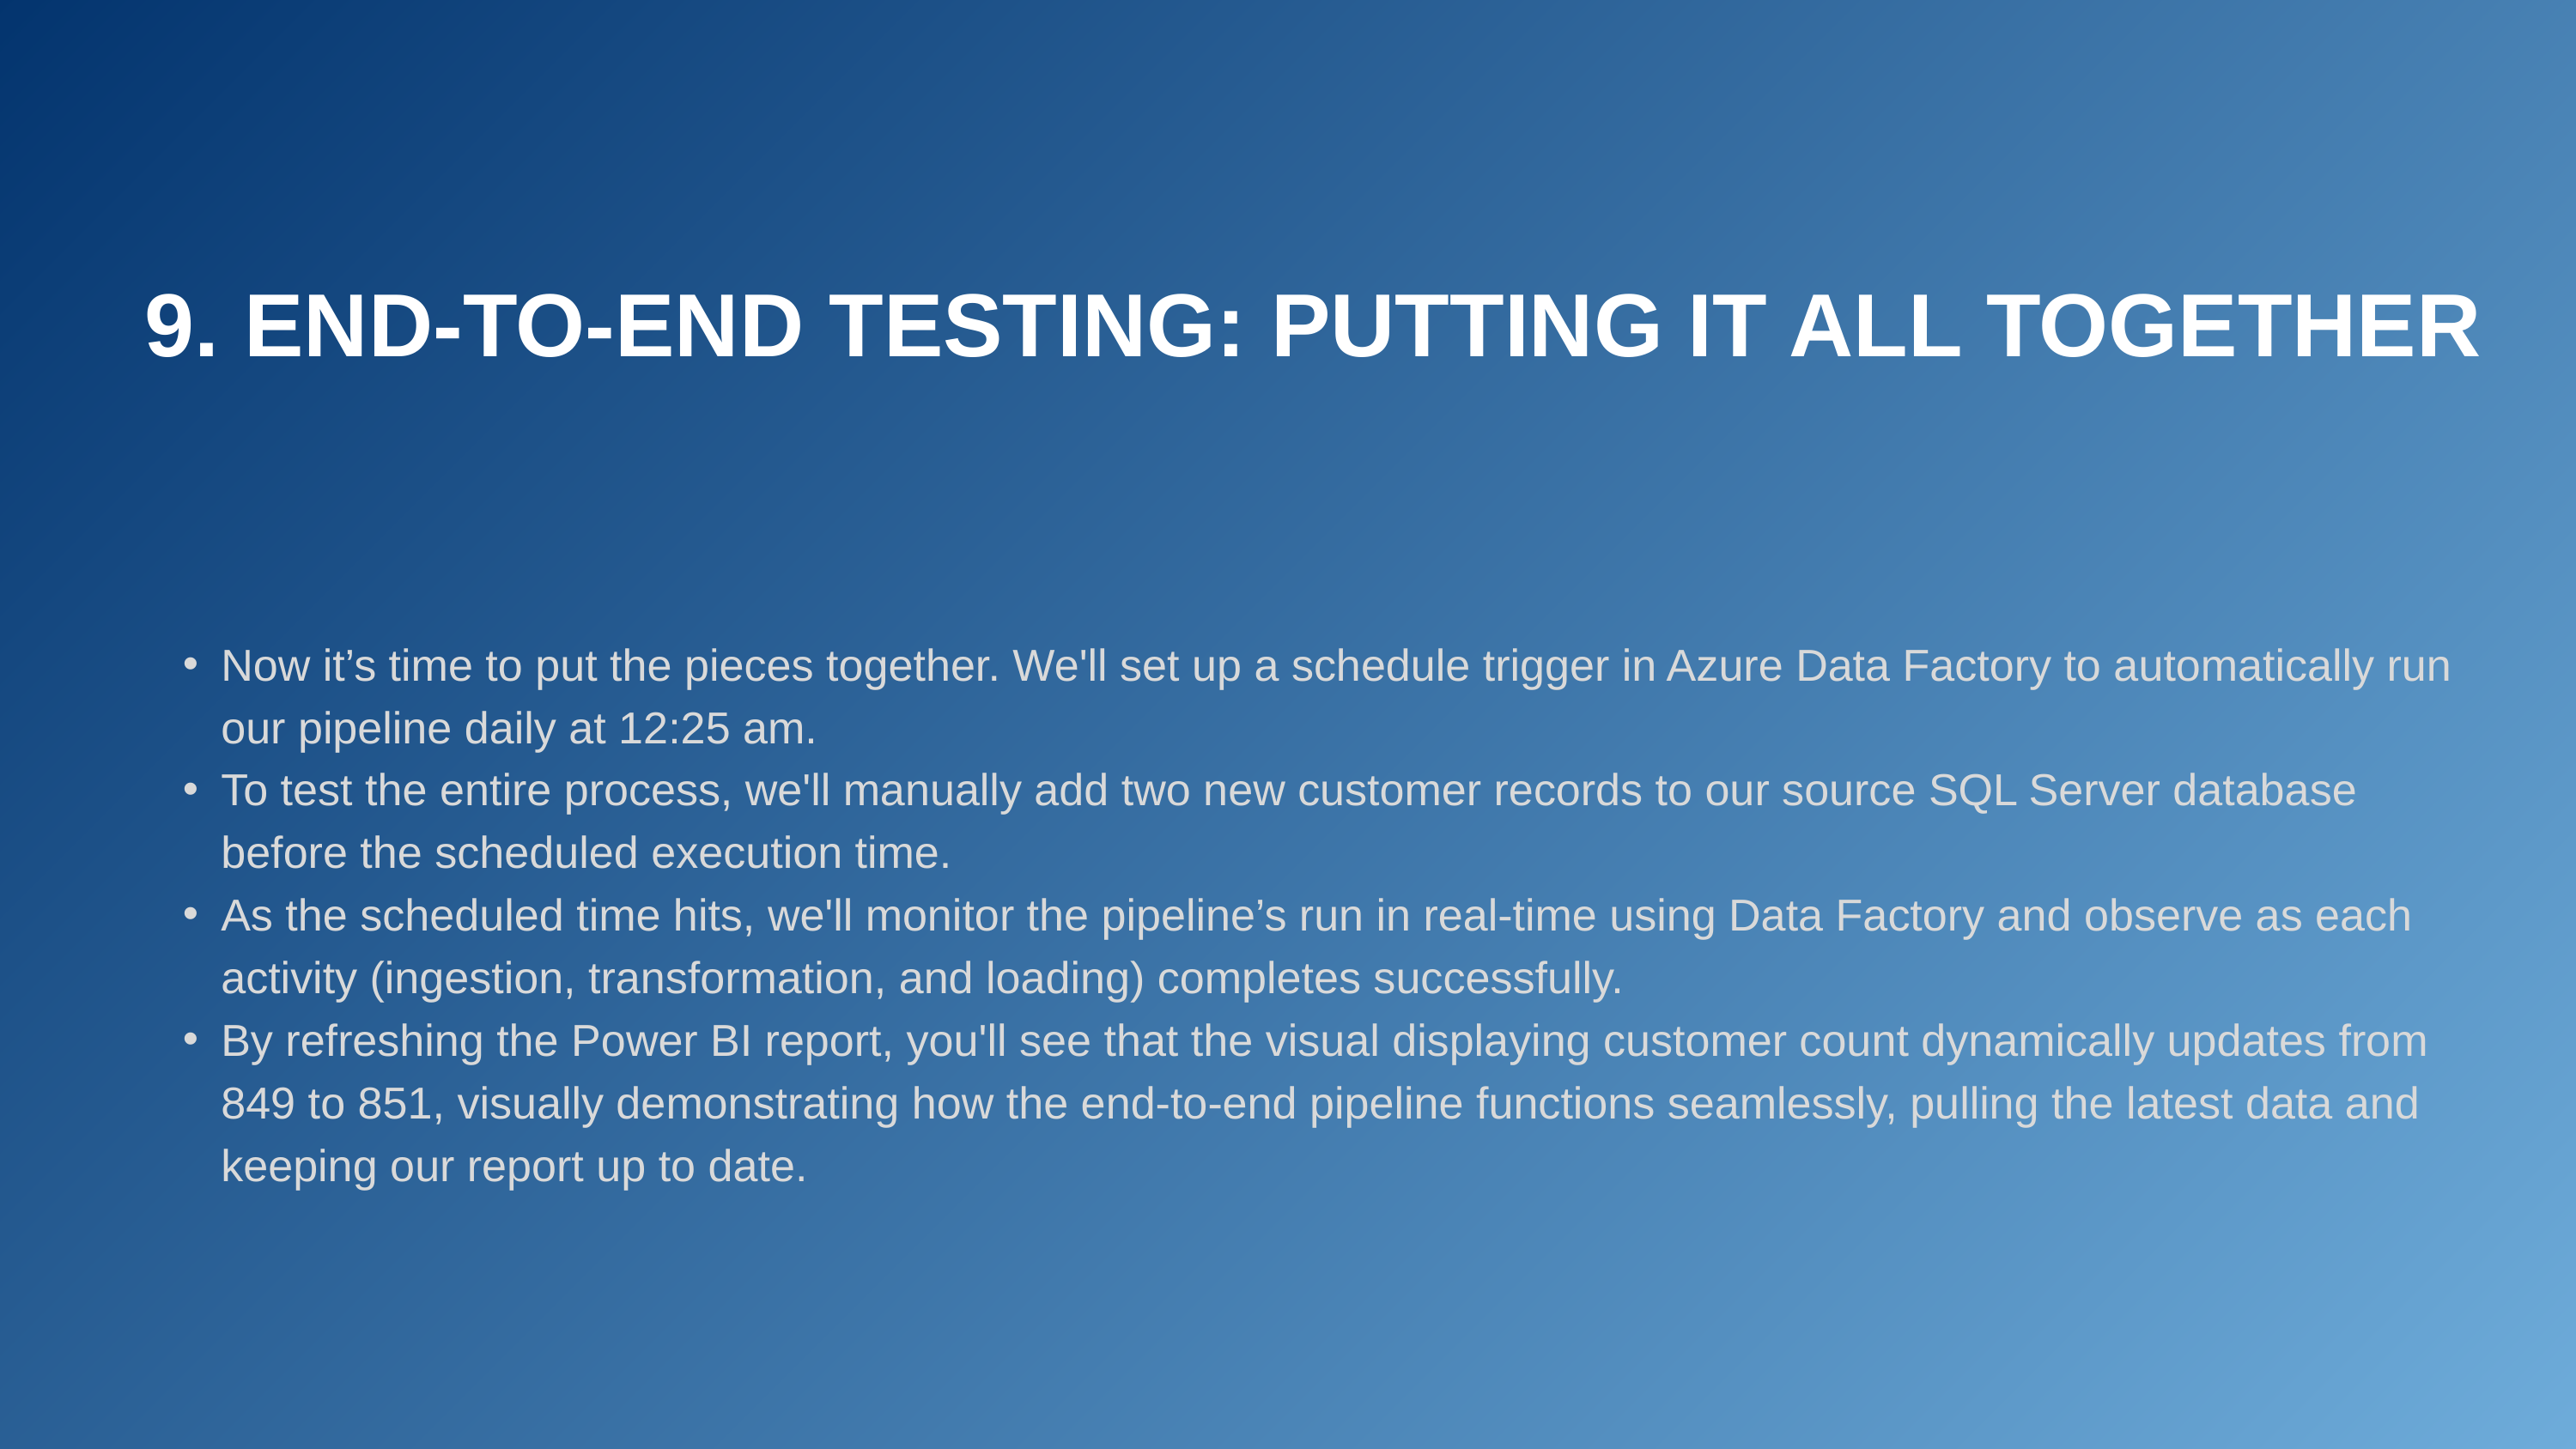

9. END-TO-END TESTING: PUTTING IT ALL TOGETHER

Now it’s time to put the pieces together. We'll set up a schedule trigger in Azure Data Factory to automatically run our pipeline daily at 12:25 am.
To test the entire process, we'll manually add two new customer records to our source SQL Server database before the scheduled execution time.
As the scheduled time hits, we'll monitor the pipeline’s run in real-time using Data Factory and observe as each activity (ingestion, transformation, and loading) completes successfully.
By refreshing the Power BI report, you'll see that the visual displaying customer count dynamically updates from 849 to 851, visually demonstrating how the end-to-end pipeline functions seamlessly, pulling the latest data and keeping our report up to date.